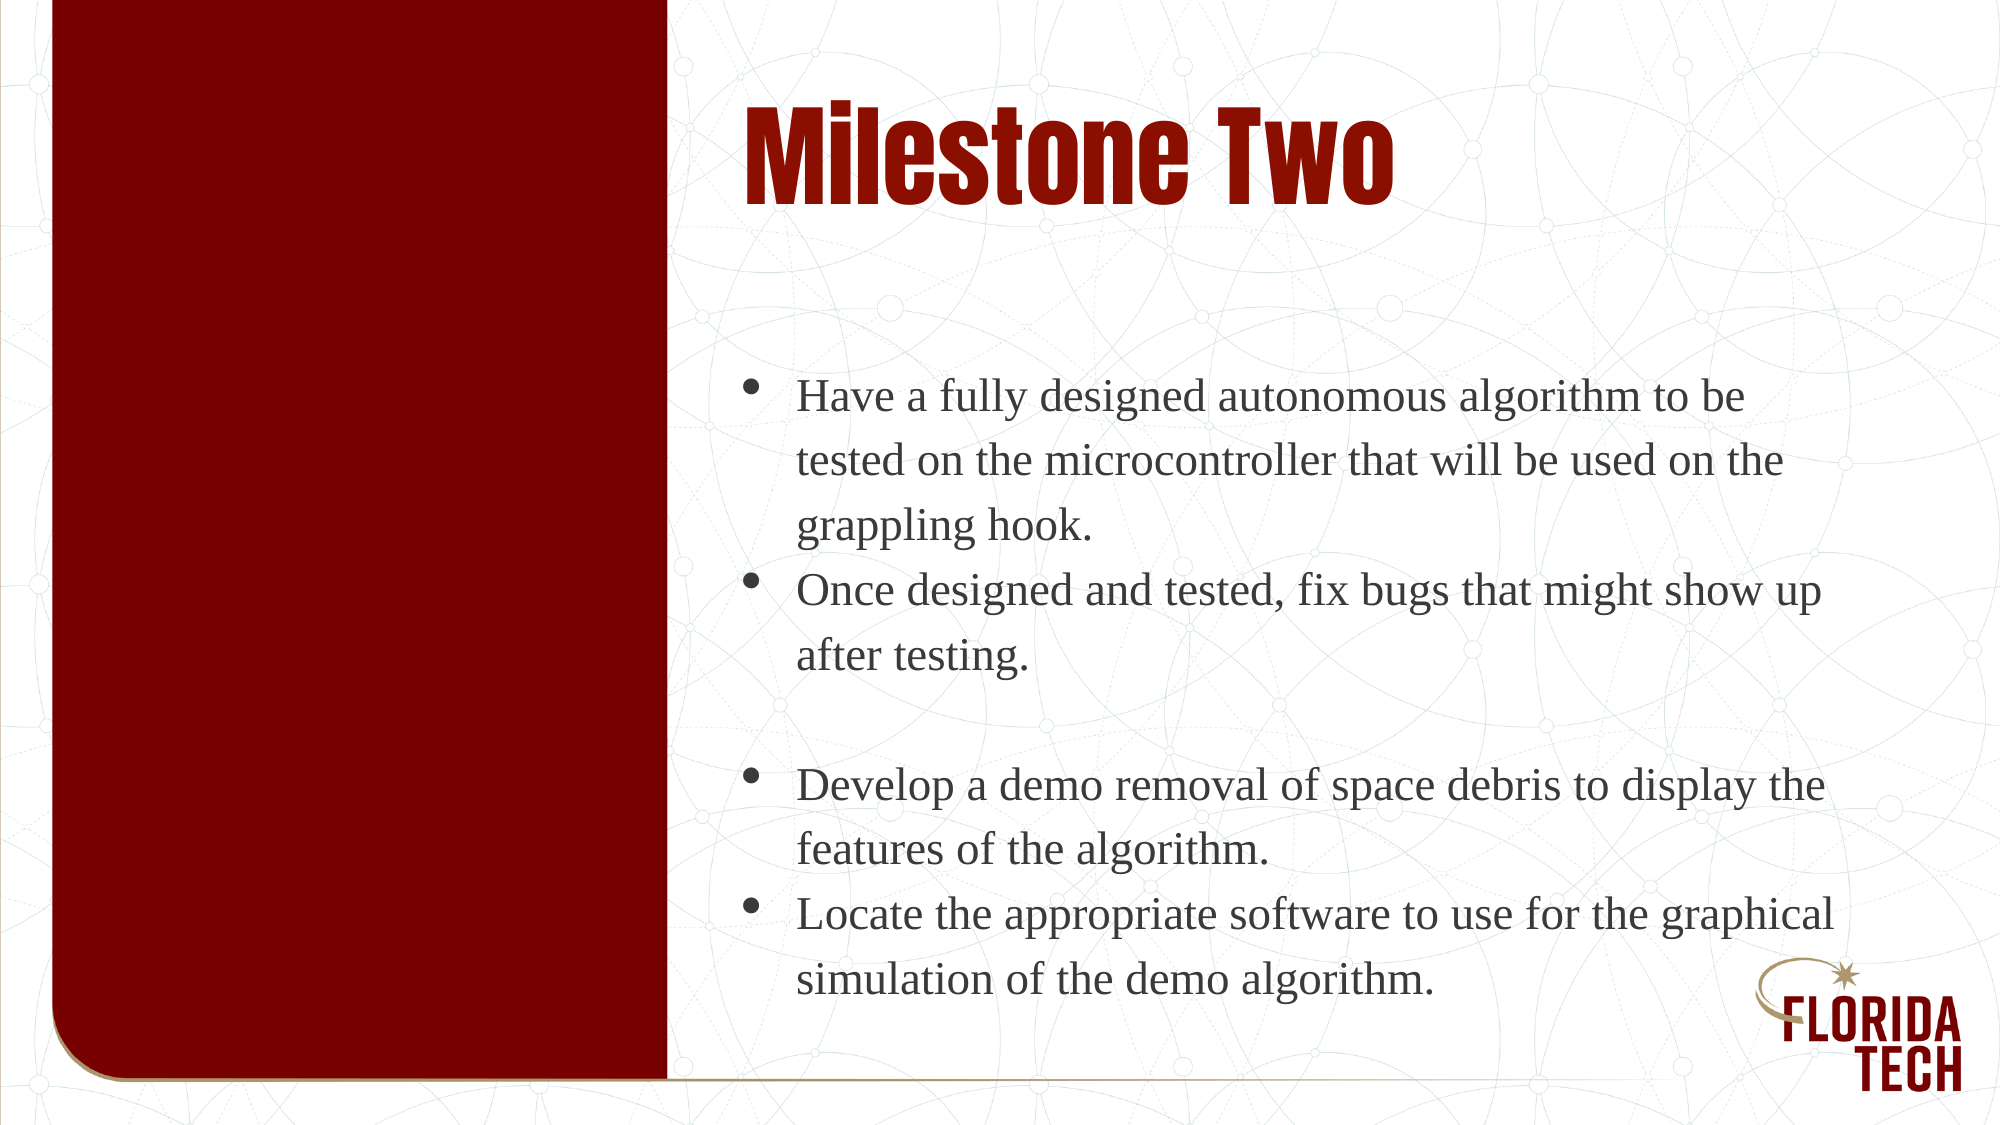

# Milestone Two

Have a fully designed autonomous algorithm to be tested on the microcontroller that will be used on the grappling hook.
Once designed and tested, fix bugs that might show up after testing.

Develop a demo removal of space debris to display the features of the algorithm.
Locate the appropriate software to use for the graphical simulation of the demo algorithm.